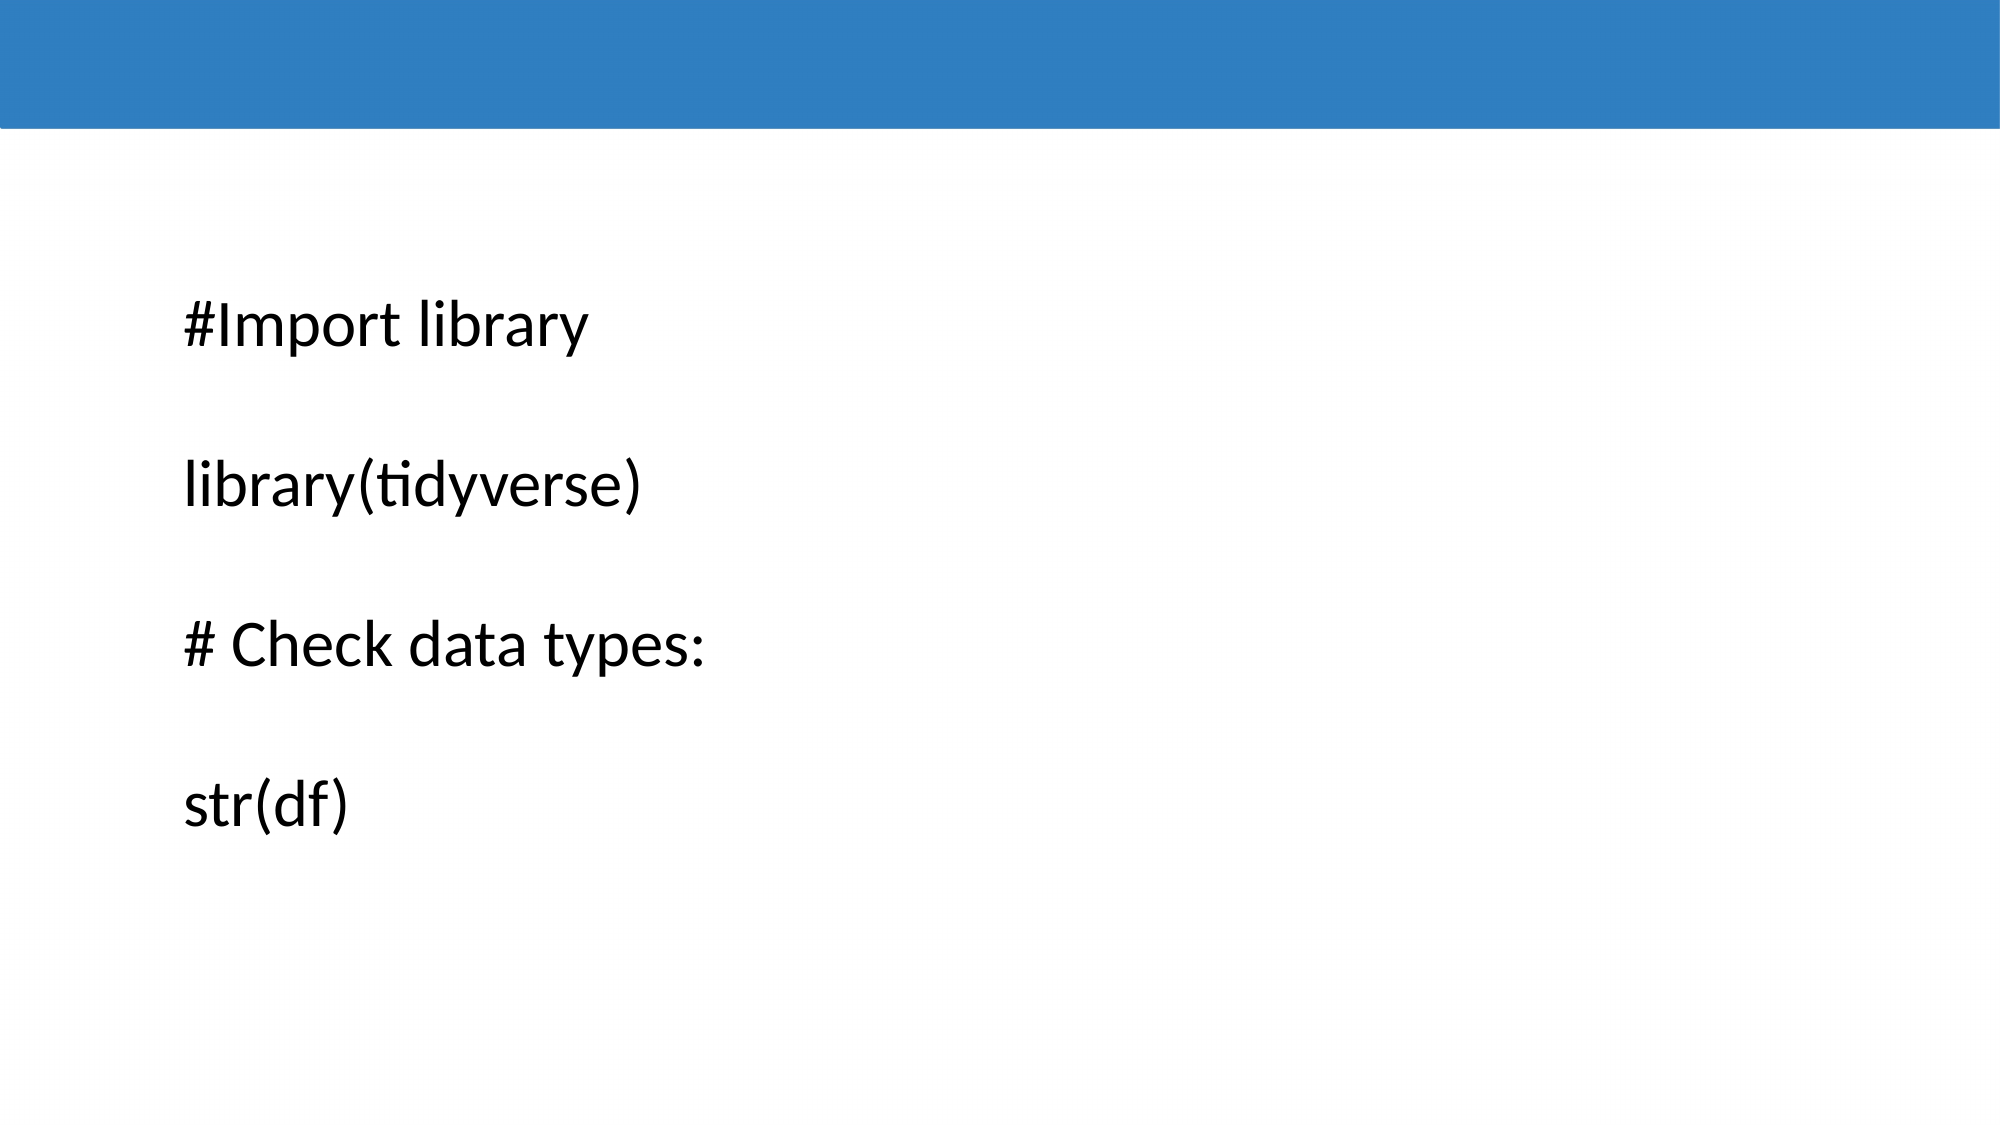

#Import library

library(tidyverse)

# Check data types:

str(df)